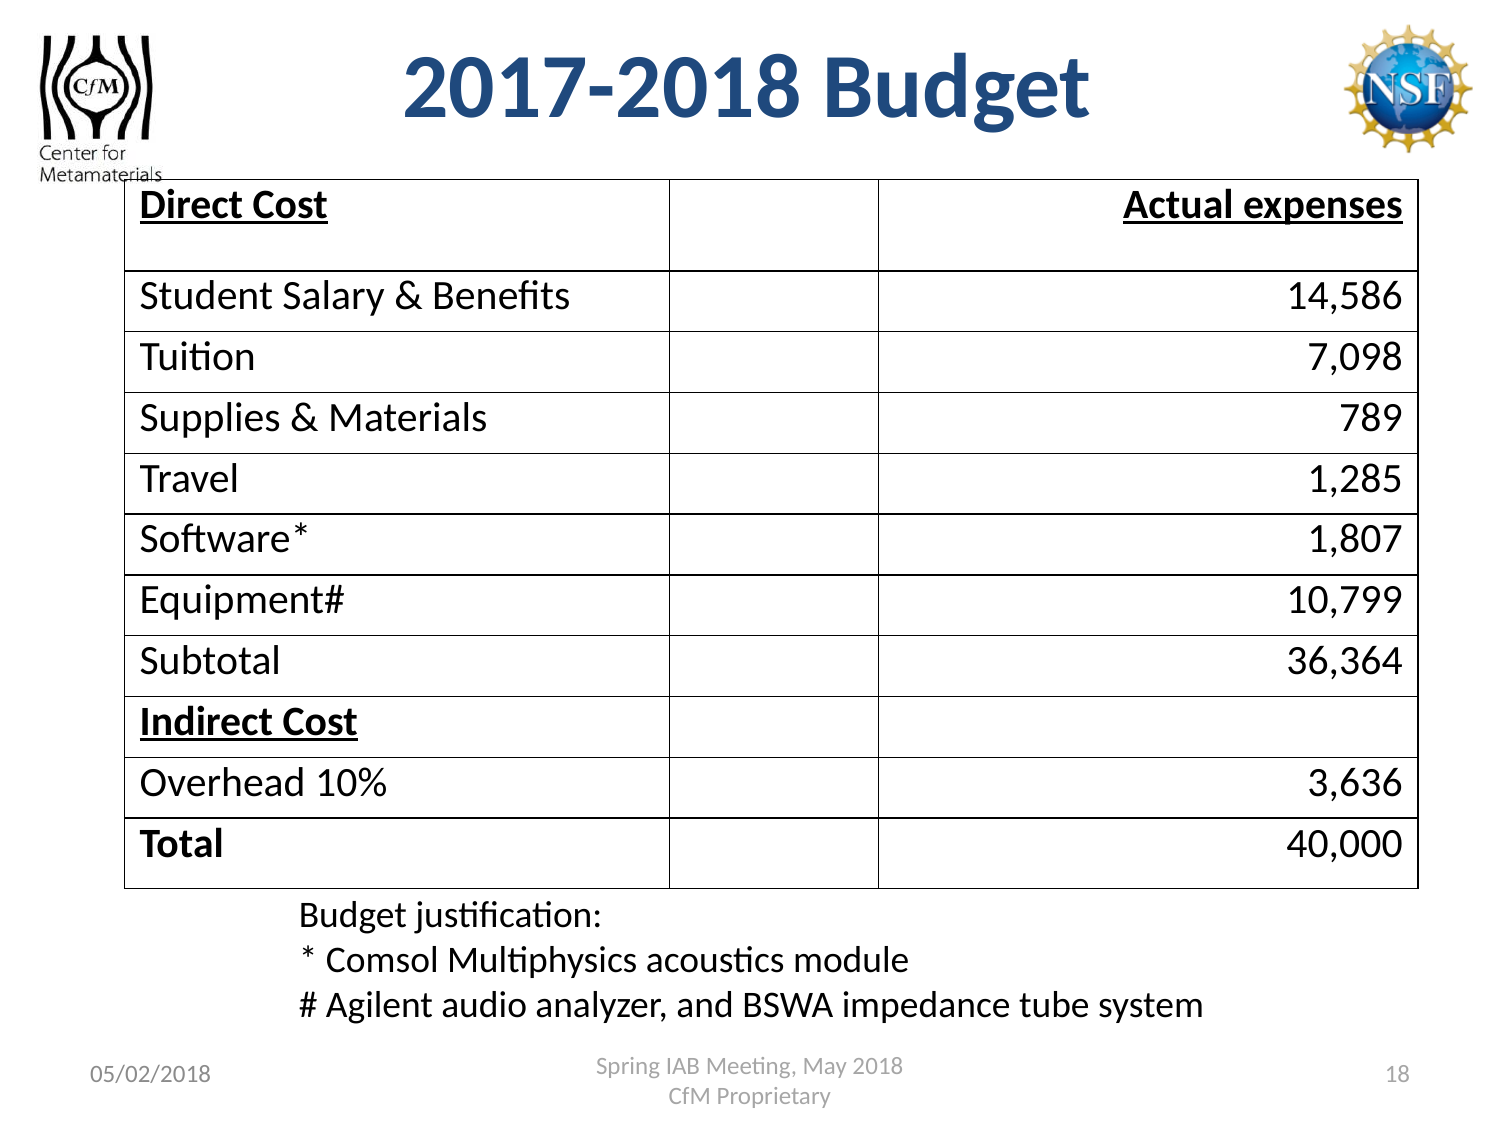

2017-2018 Budget
| Direct Cost |  | Actual expenses |
| --- | --- | --- |
| Student Salary & Benefits |  | 14,586 |
| Tuition |  | 7,098 |
| Supplies & Materials |  | 789 |
| Travel |  | 1,285 |
| Software\* |  | 1,807 |
| Equipment# |  | 10,799 |
| Subtotal |  | 36,364 |
| Indirect Cost |  |  |
| Overhead 10% |  | 3,636 |
| Total |  | 40,000 |
Budget justification:
* Comsol Multiphysics acoustics module
# Agilent audio analyzer, and BSWA impedance tube system